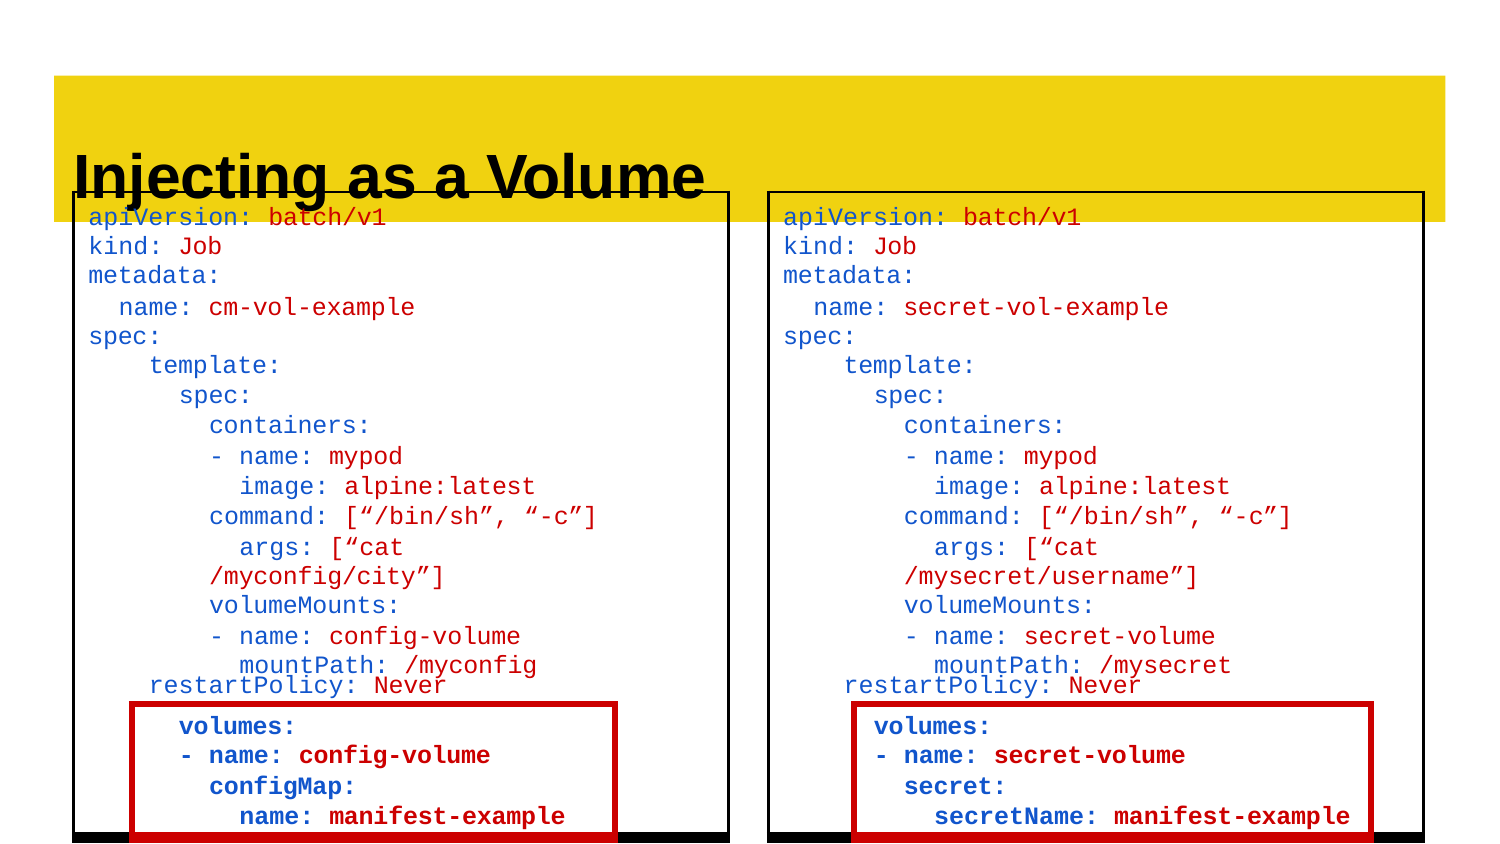

# Injecting as a Volume
| apiVersion: batch/v1 kind: Job metadata: name: cm-vol-example spec: template: spec: containers: - name: mypod image: alpine:latest command: [“/bin/sh”, “-c”] args: [“cat /myconfig/city”] volumeMounts: - name: config-volume mountPath: /myconfig restartPolicy: Never |  |  |
| --- | --- | --- |
|  | volumes: - name: config-volume configMap: name: manifest-example |  |
| apiVersion: batch/v1 kind: Job metadata: name: secret-vol-example spec: template: spec: containers: - name: mypod image: alpine:latest command: [“/bin/sh”, “-c”] args: [“cat /mysecret/username”] volumeMounts: - name: secret-volume mountPath: /mysecret restartPolicy: Never |  |  |
| --- | --- | --- |
|  | volumes: - name: secret-volume secret: secretName: manifest-example |  |